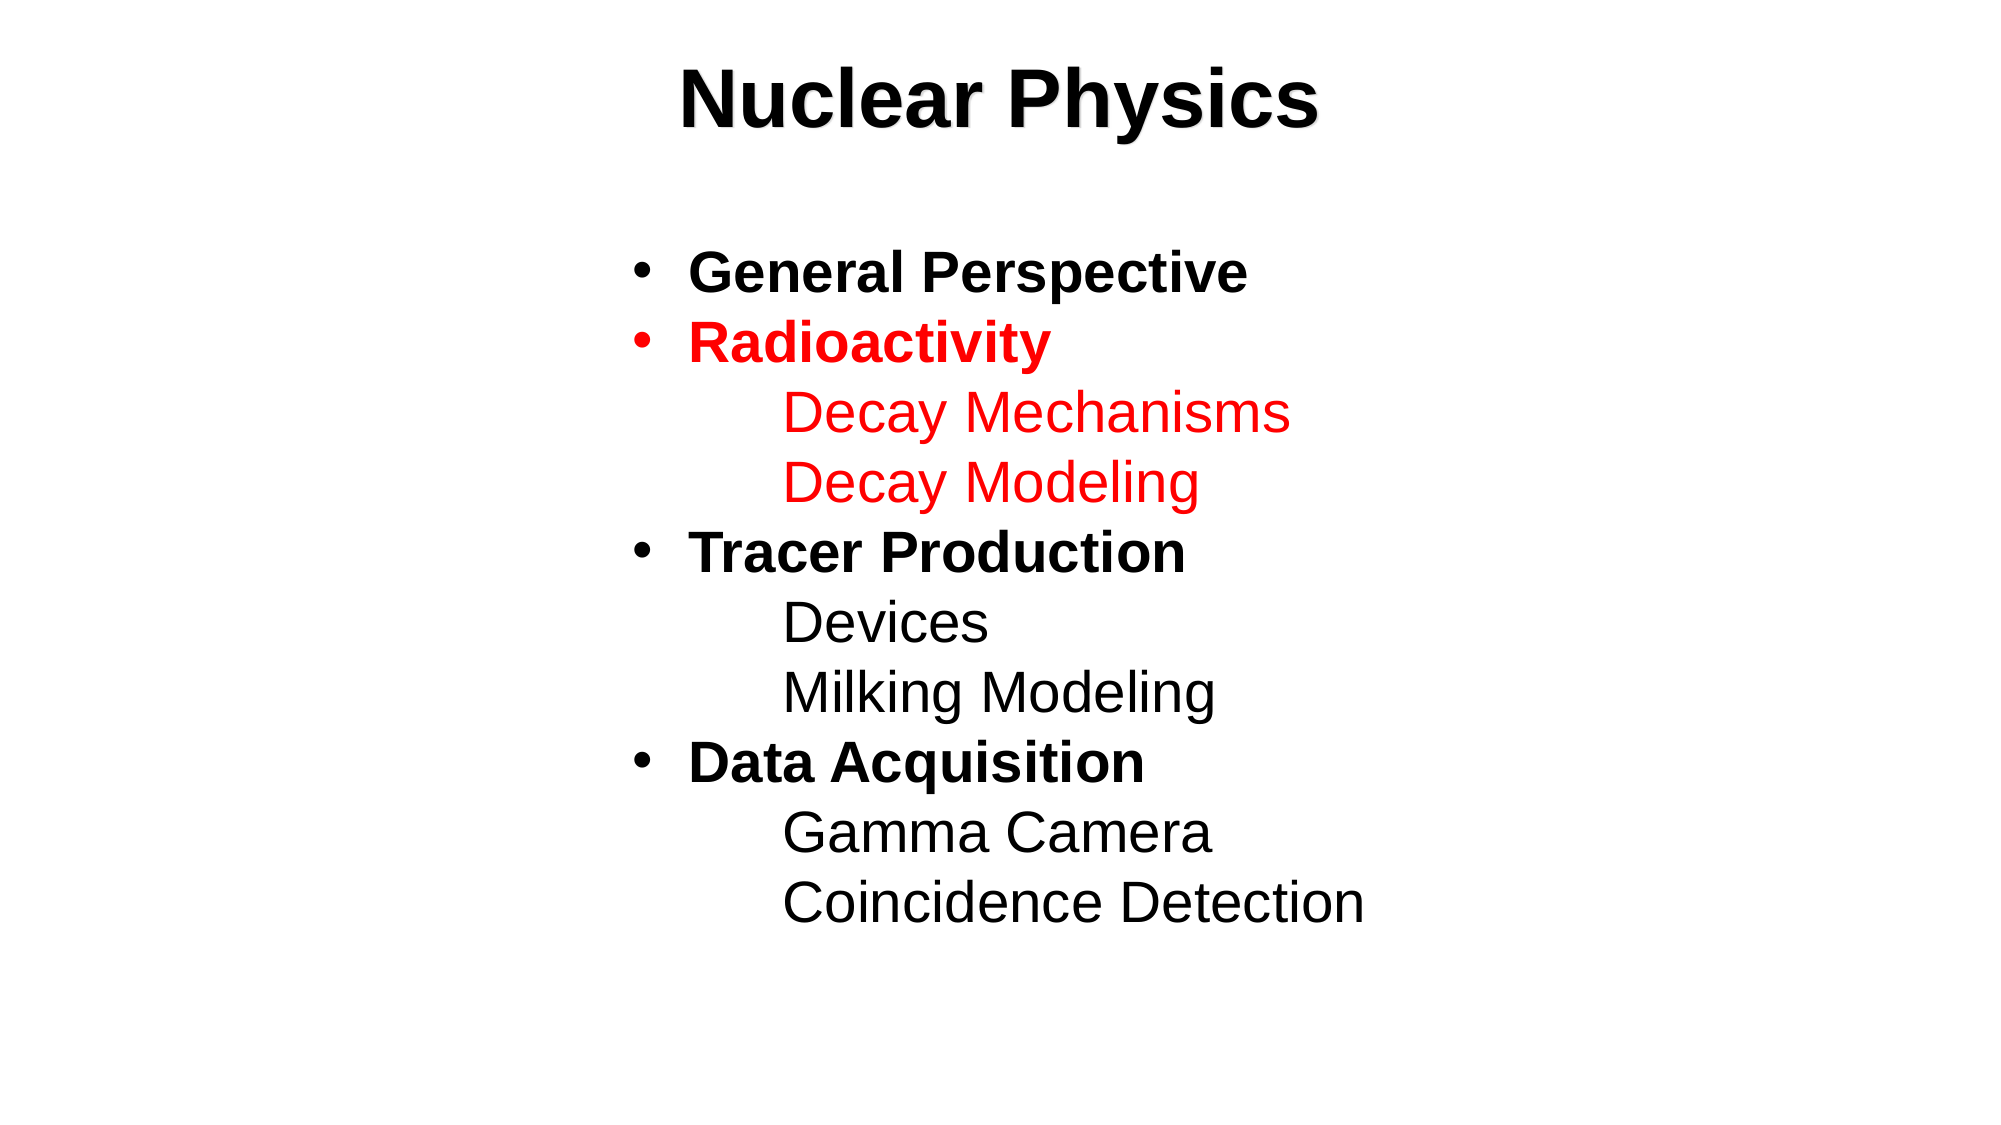

# Nuclear Physics
General Perspective
Radioactivity
	Decay Mechanisms
	Decay Modeling
Tracer Production
	Devices
	Milking Modeling
Data Acquisition
	Gamma Camera
	Coincidence Detection